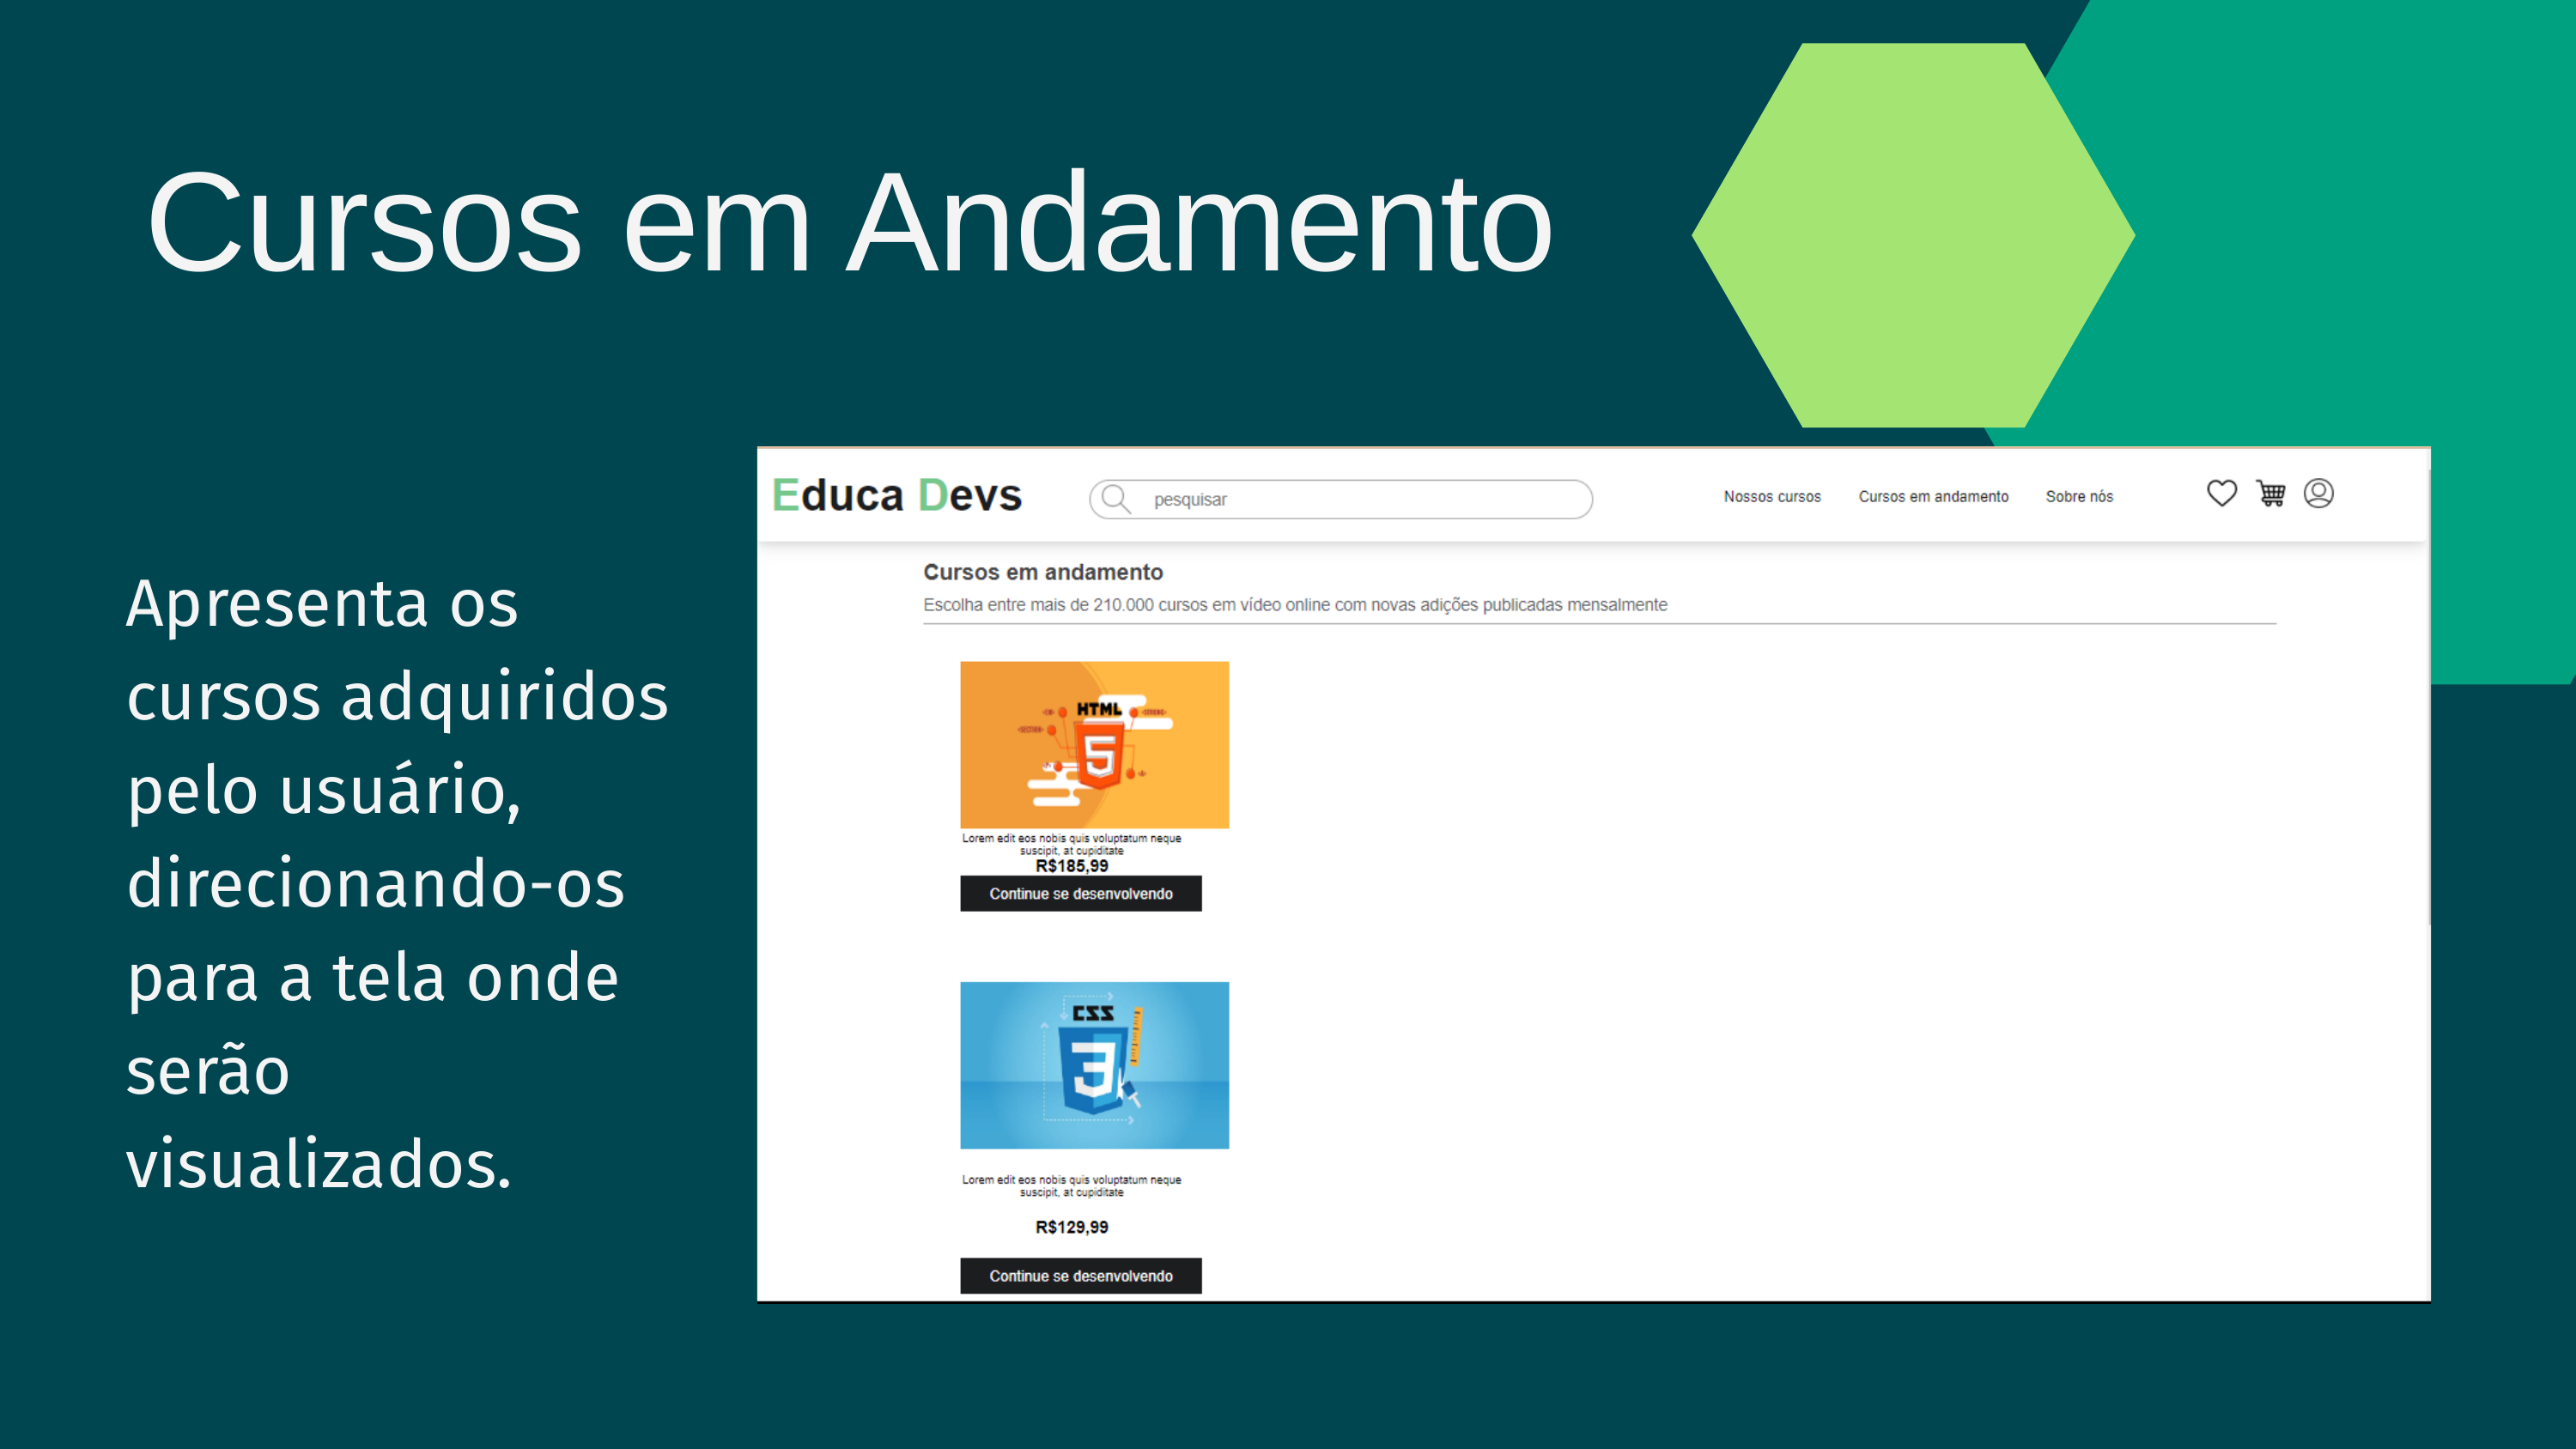

Cursos em Andamento

Apresenta os cursos adquiridos pelo usuário, direcionando-os para a tela onde serão visualizados.